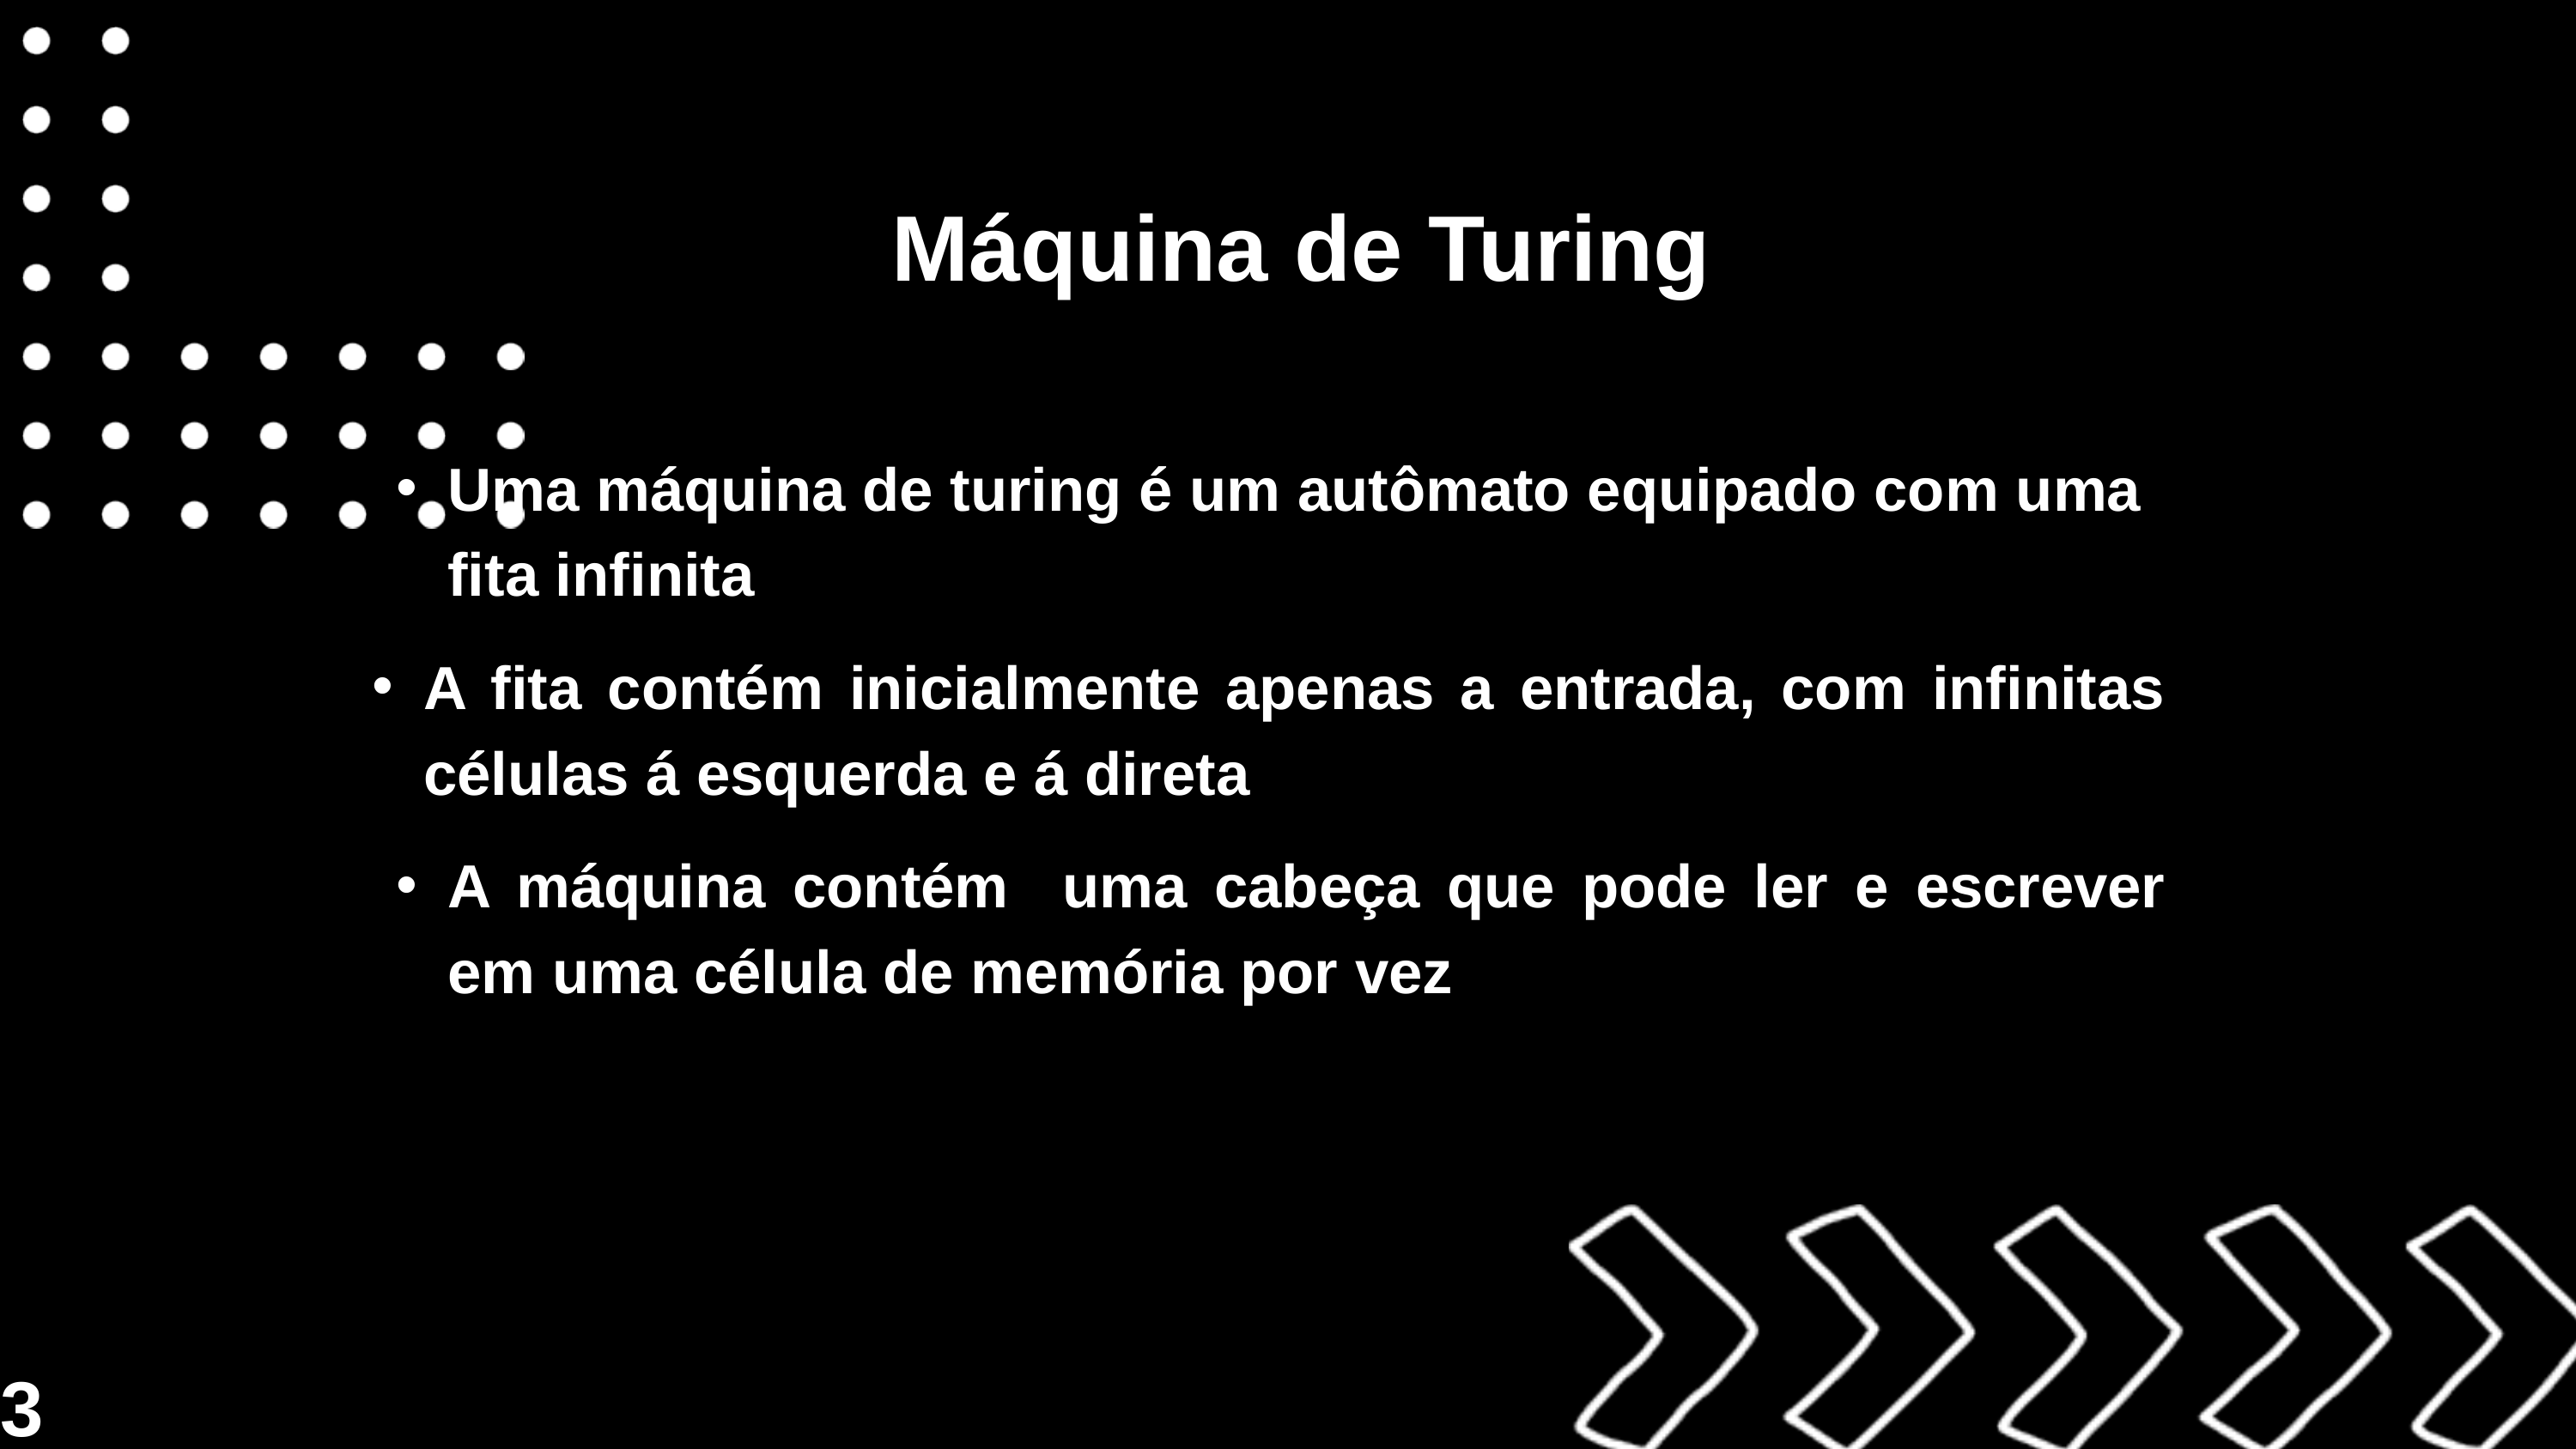

Máquina de Turing
Uma máquina de turing é um autômato equipado com uma fita infinita
A fita contém inicialmente apenas a entrada, com infinitas células á esquerda e á direta
A máquina contém  uma cabeça que pode ler e escrever em uma célula de memória por vez

3